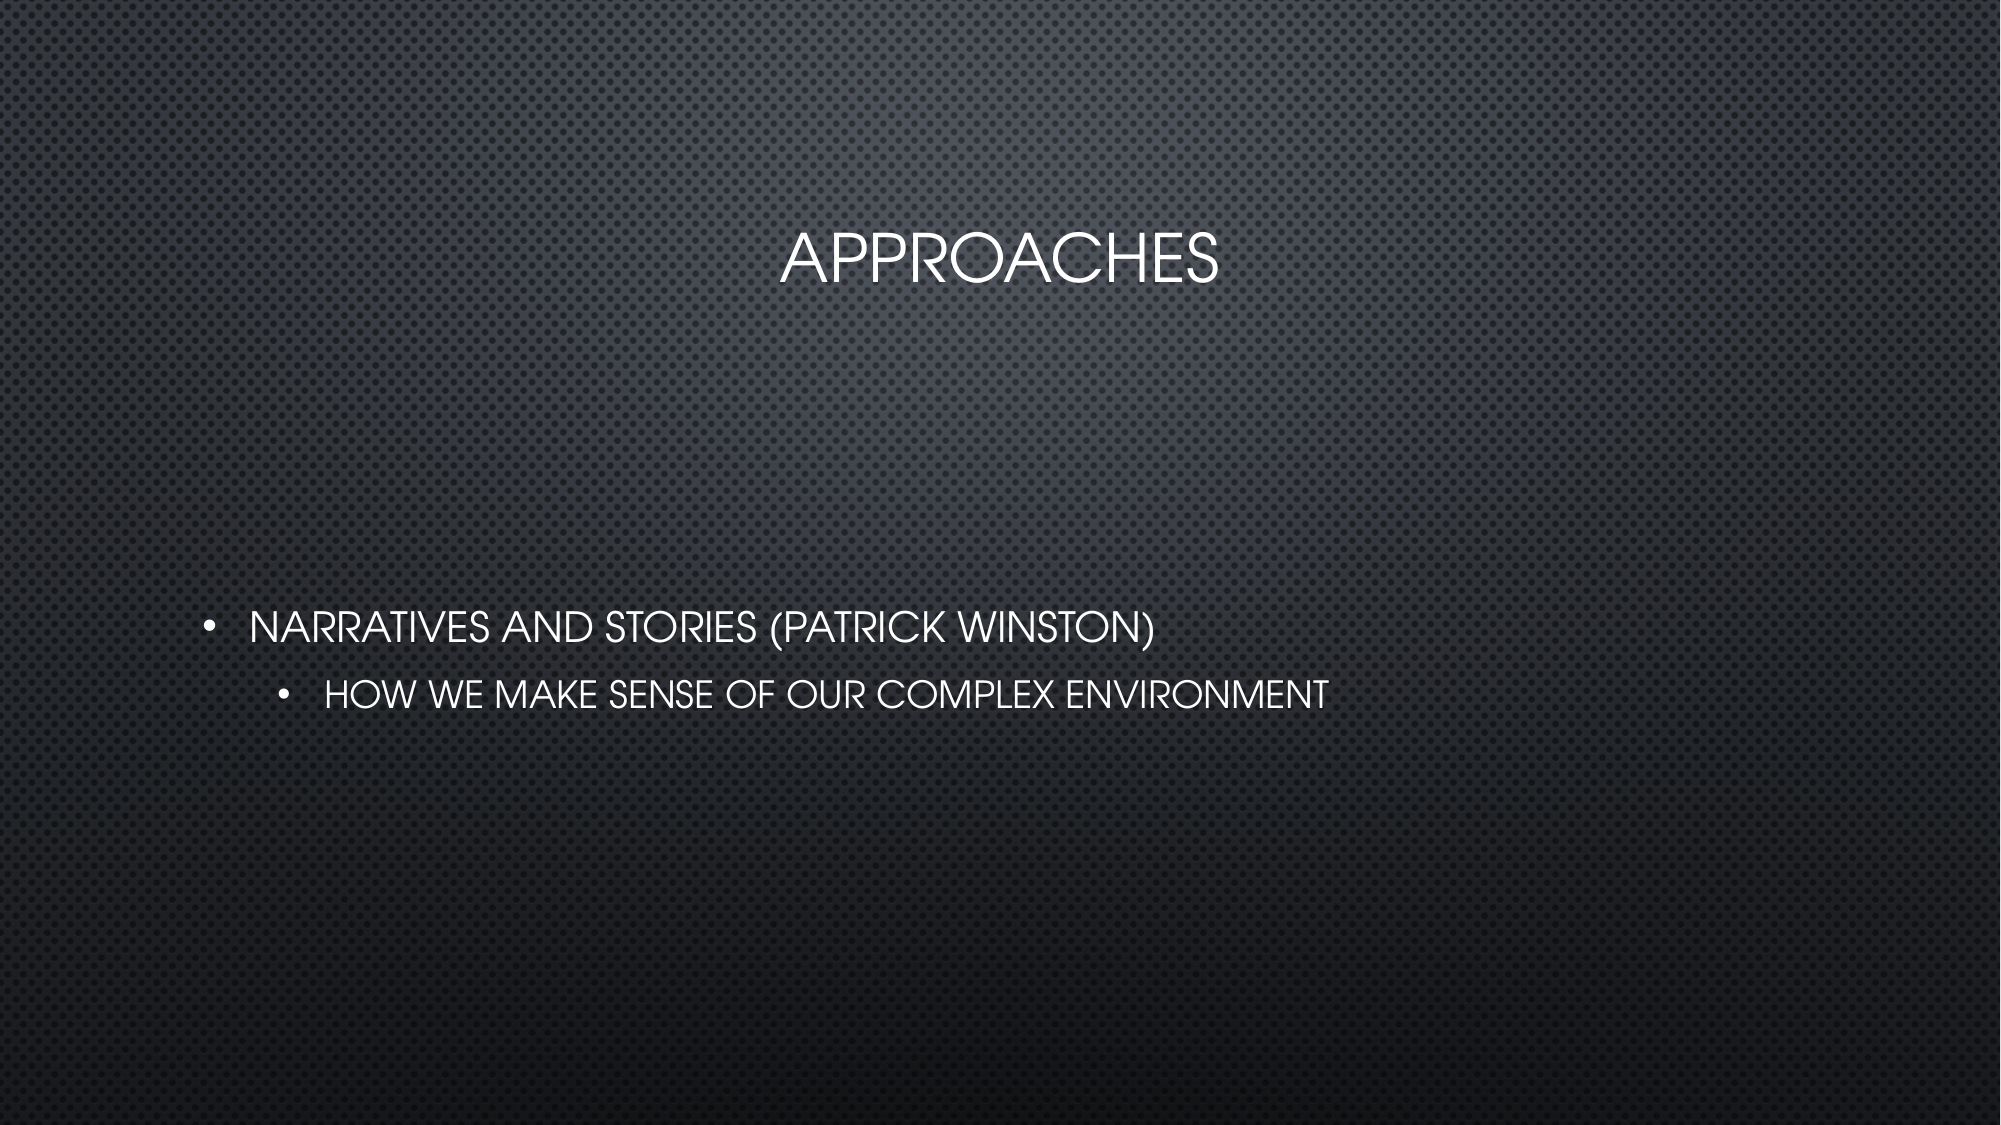

# Approaches
Narratives and stories (Patrick Winston)
How we make sense of our complex environment